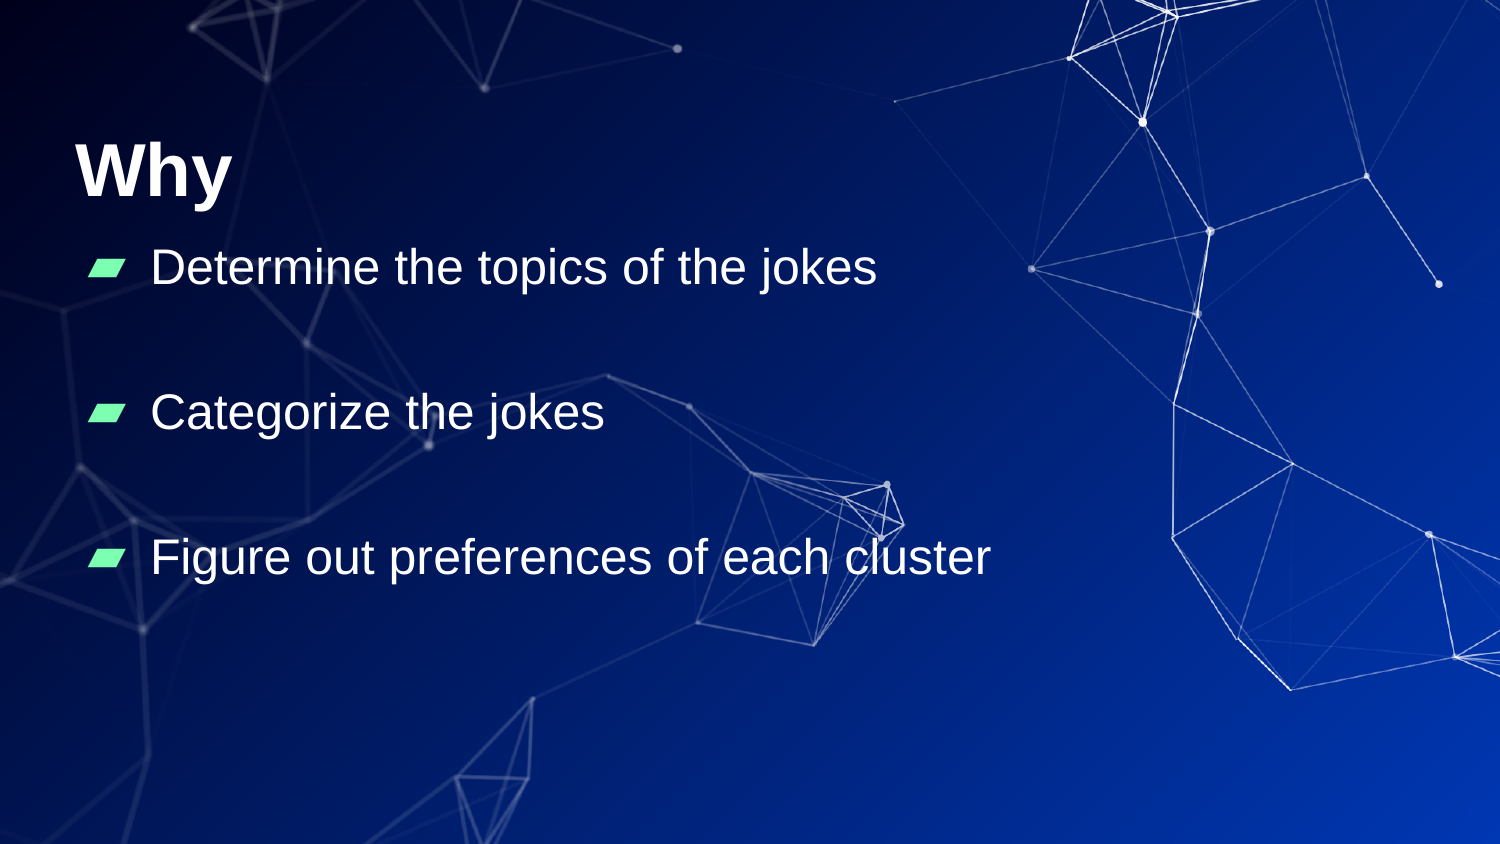

# Why
Determine the topics of the jokes

Categorize the jokes

Figure out preferences of each cluster

9